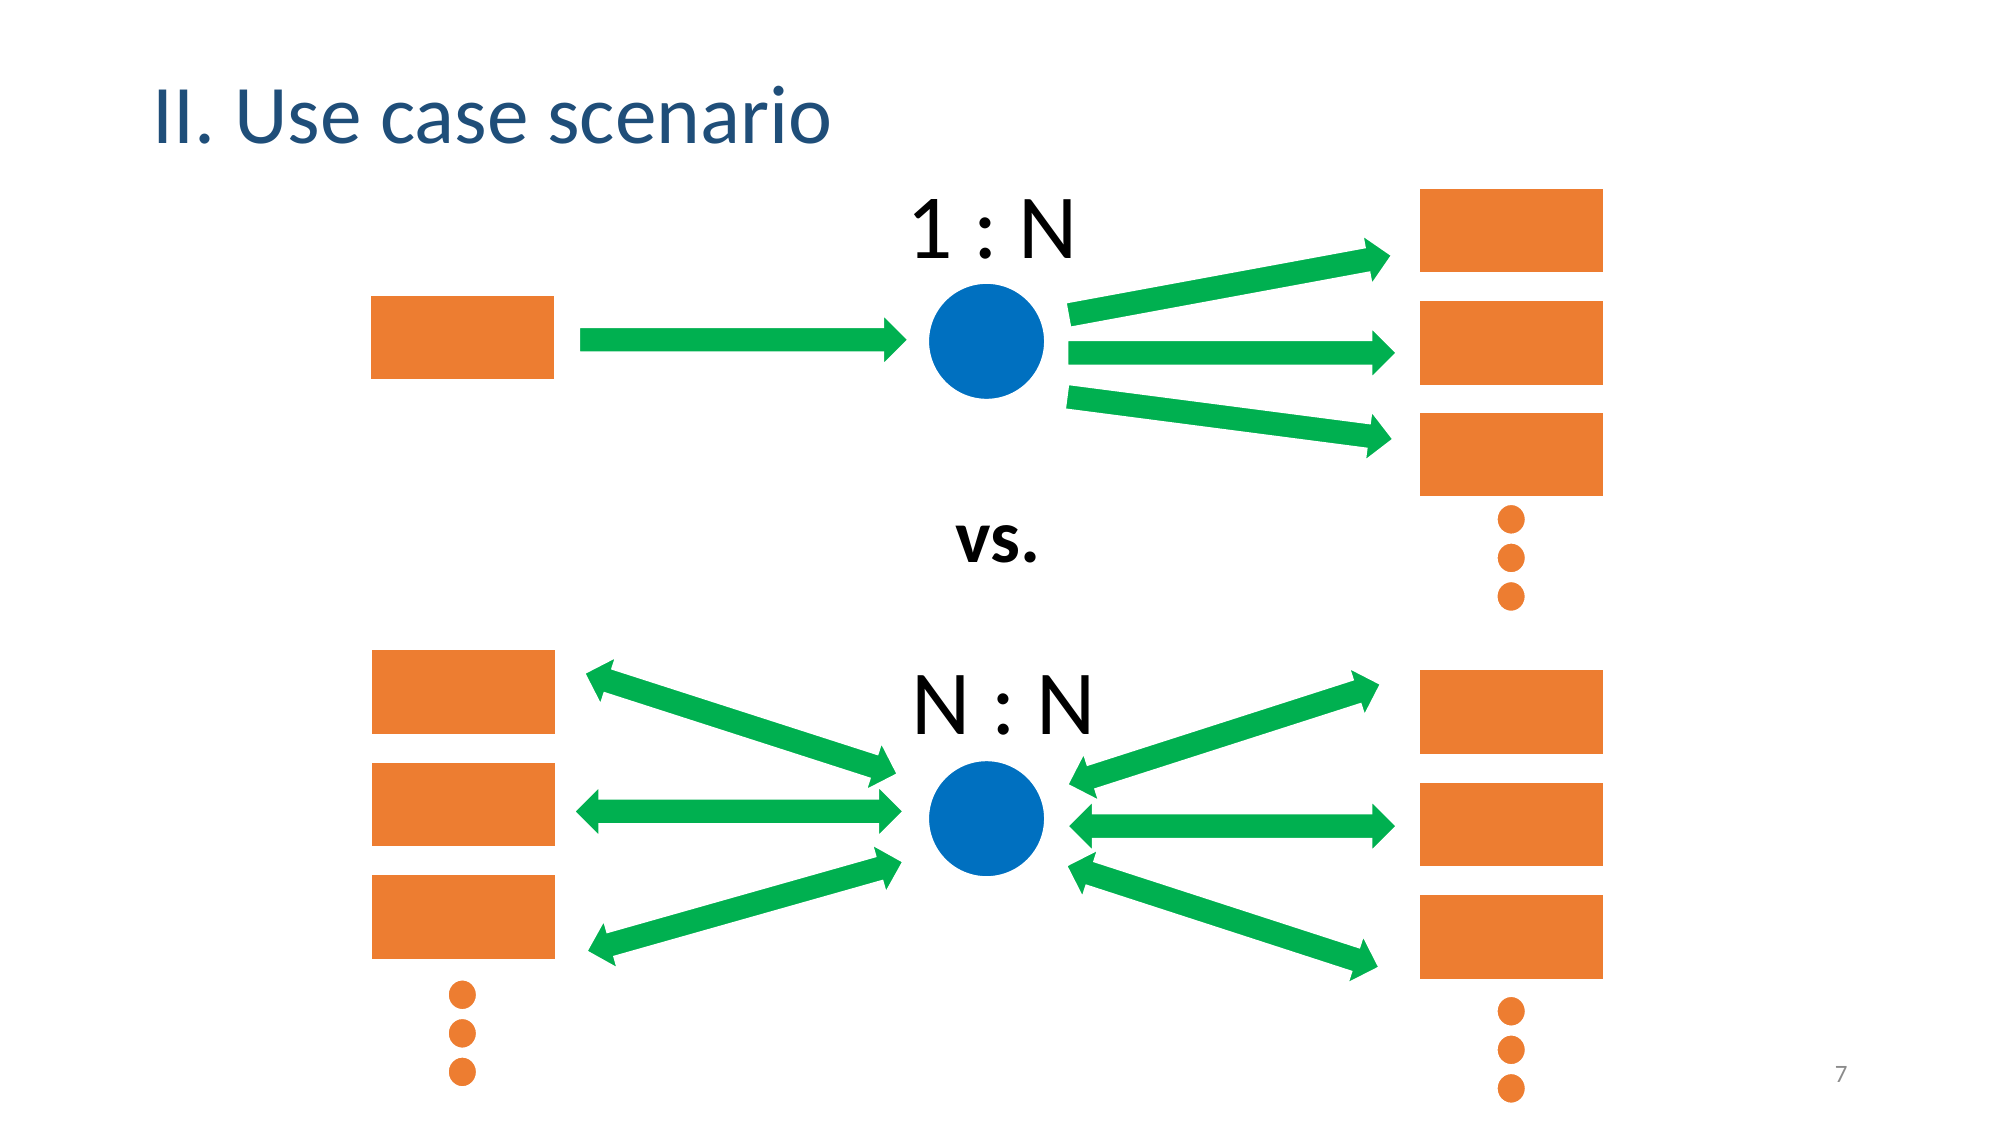

II. Use case scenario

1 : N

vs.

N : N

7